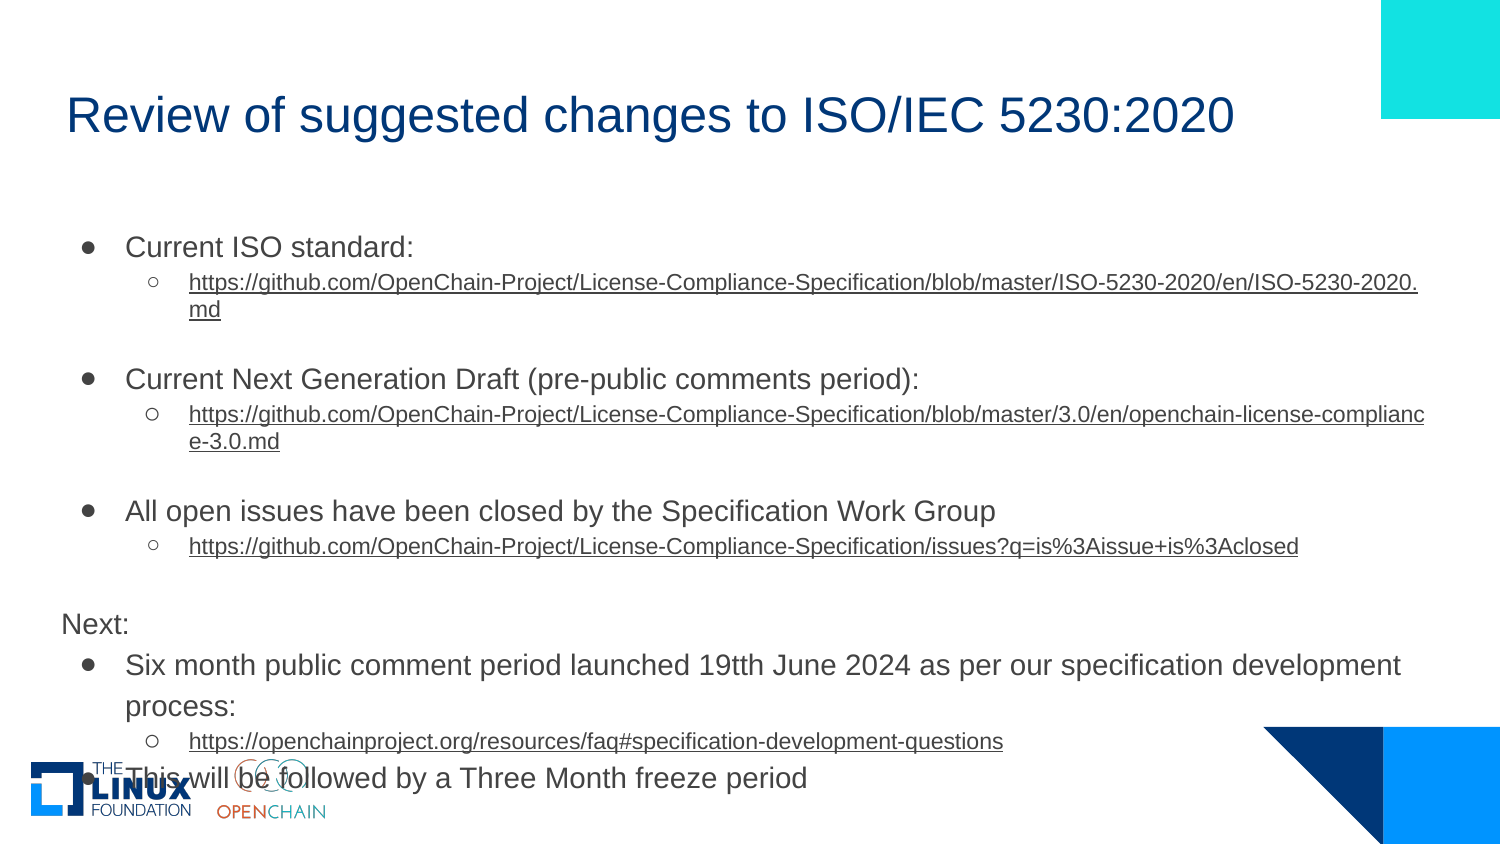

# Review of suggested changes to ISO/IEC 5230:2020
Current ISO standard:
https://github.com/OpenChain-Project/License-Compliance-Specification/blob/master/ISO-5230-2020/en/ISO-5230-2020.md
Current Next Generation Draft (pre-public comments period):
https://github.com/OpenChain-Project/License-Compliance-Specification/blob/master/3.0/en/openchain-license-compliance-3.0.md
All open issues have been closed by the Specification Work Group
https://github.com/OpenChain-Project/License-Compliance-Specification/issues?q=is%3Aissue+is%3Aclosed

Next:
Six month public comment period launched 19tth June 2024 as per our specification development process:
https://openchainproject.org/resources/faq#specification-development-questions
This will be followed by a Three Month freeze period